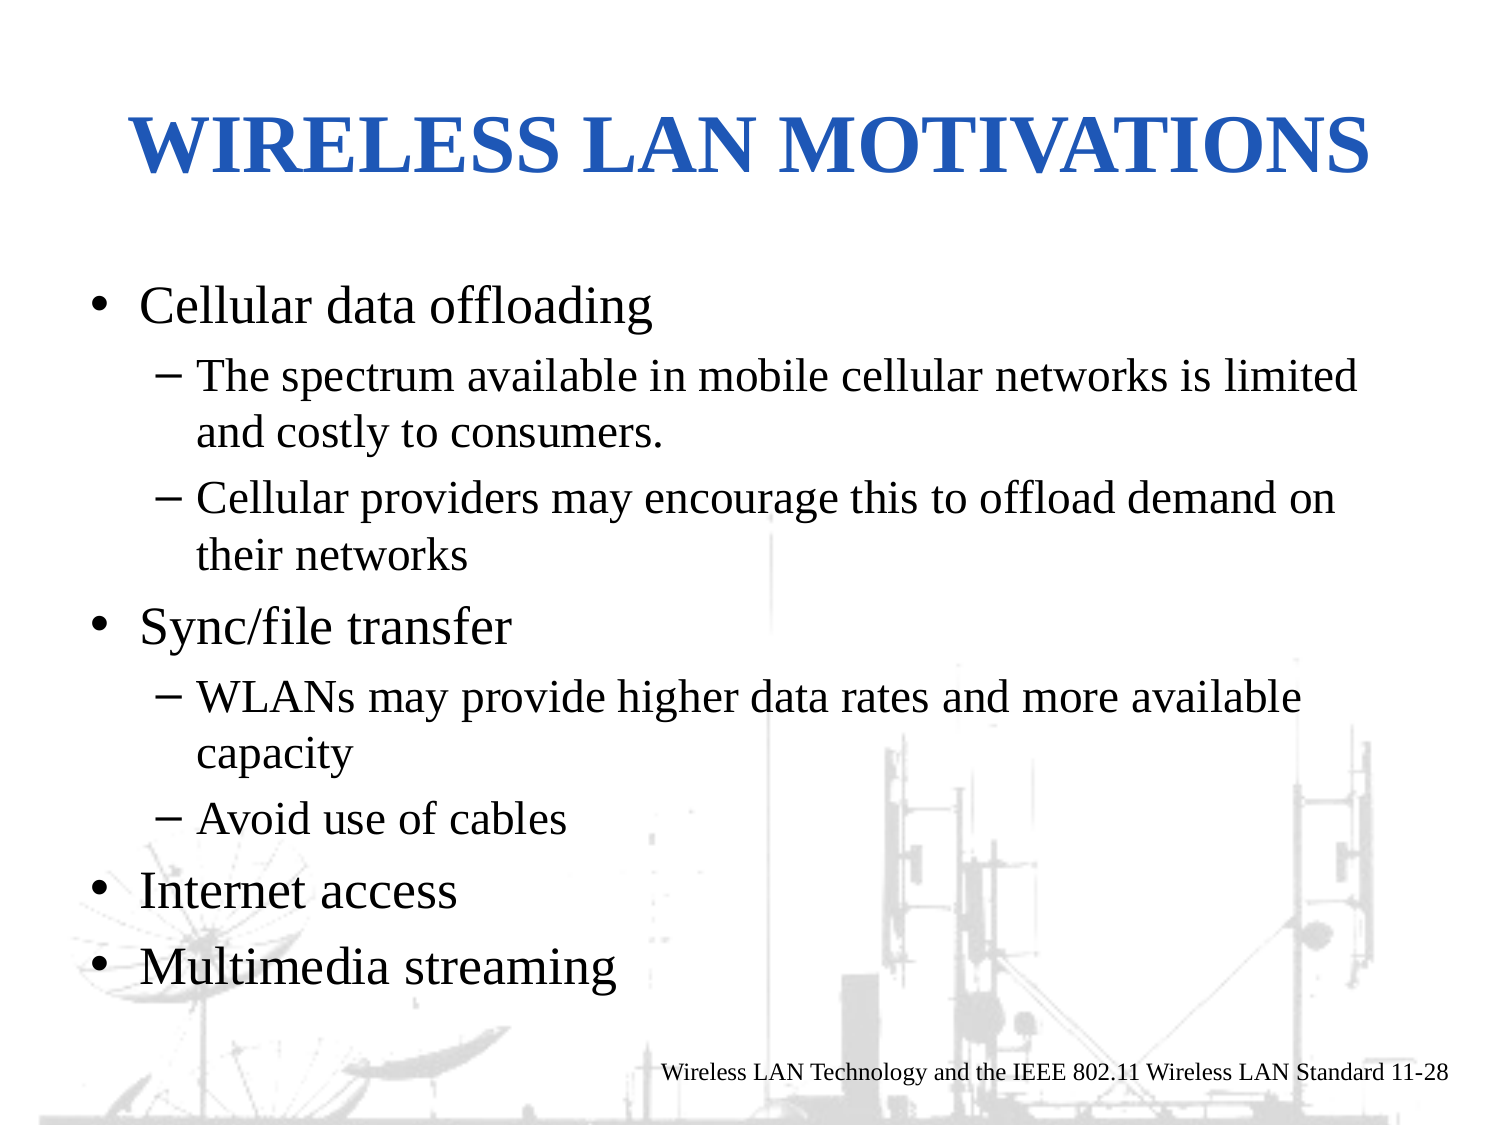

# Wireless LAN motivations
Cellular data offloading
The spectrum available in mobile cellular networks is limited and costly to consumers.
Cellular providers may encourage this to offload demand on their networks
Sync/file transfer
WLANs may provide higher data rates and more available capacity
Avoid use of cables
Internet access
Multimedia streaming
Wireless LAN Technology and the IEEE 802.11 Wireless LAN Standard 11-28